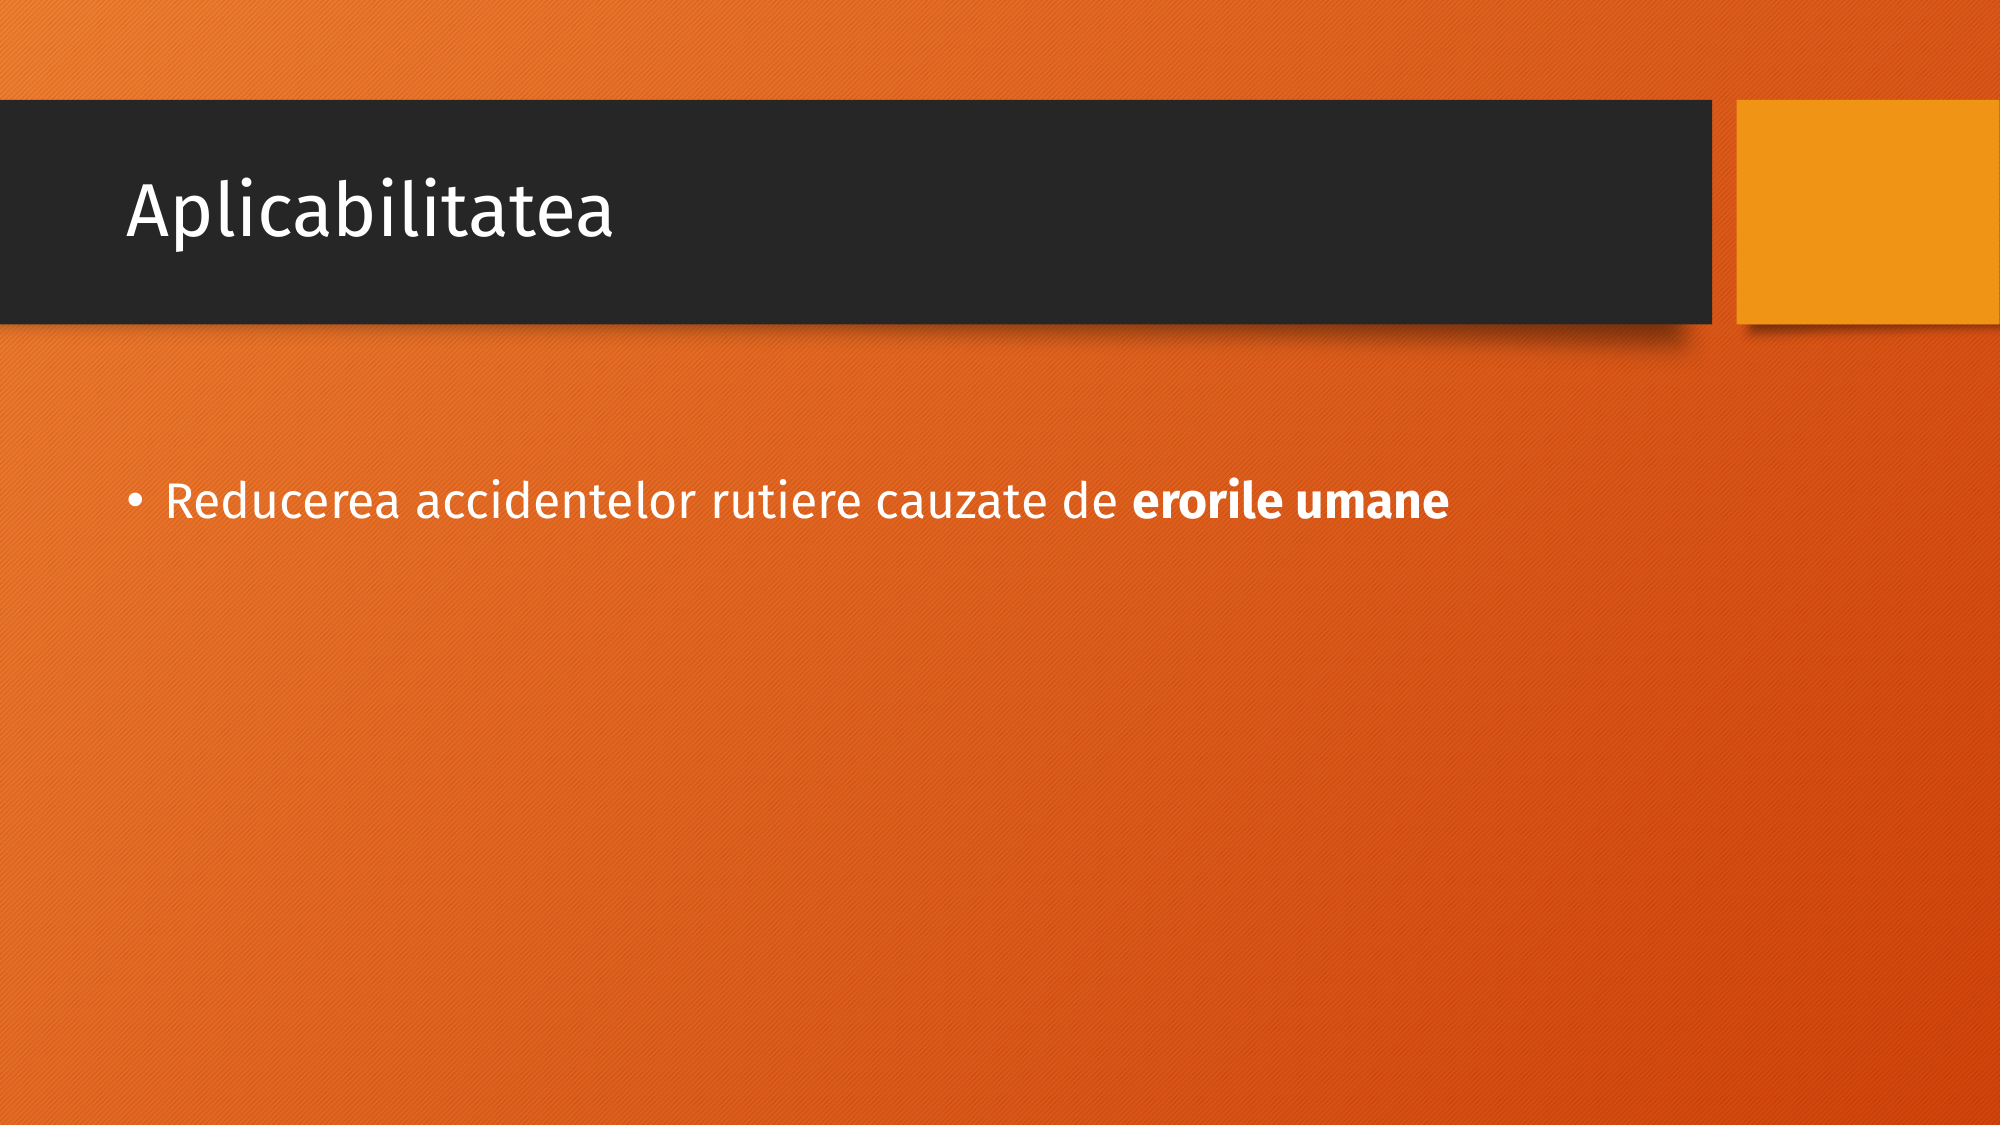

# Aplicabilitatea
Reducerea accidentelor rutiere cauzate de erorile umane